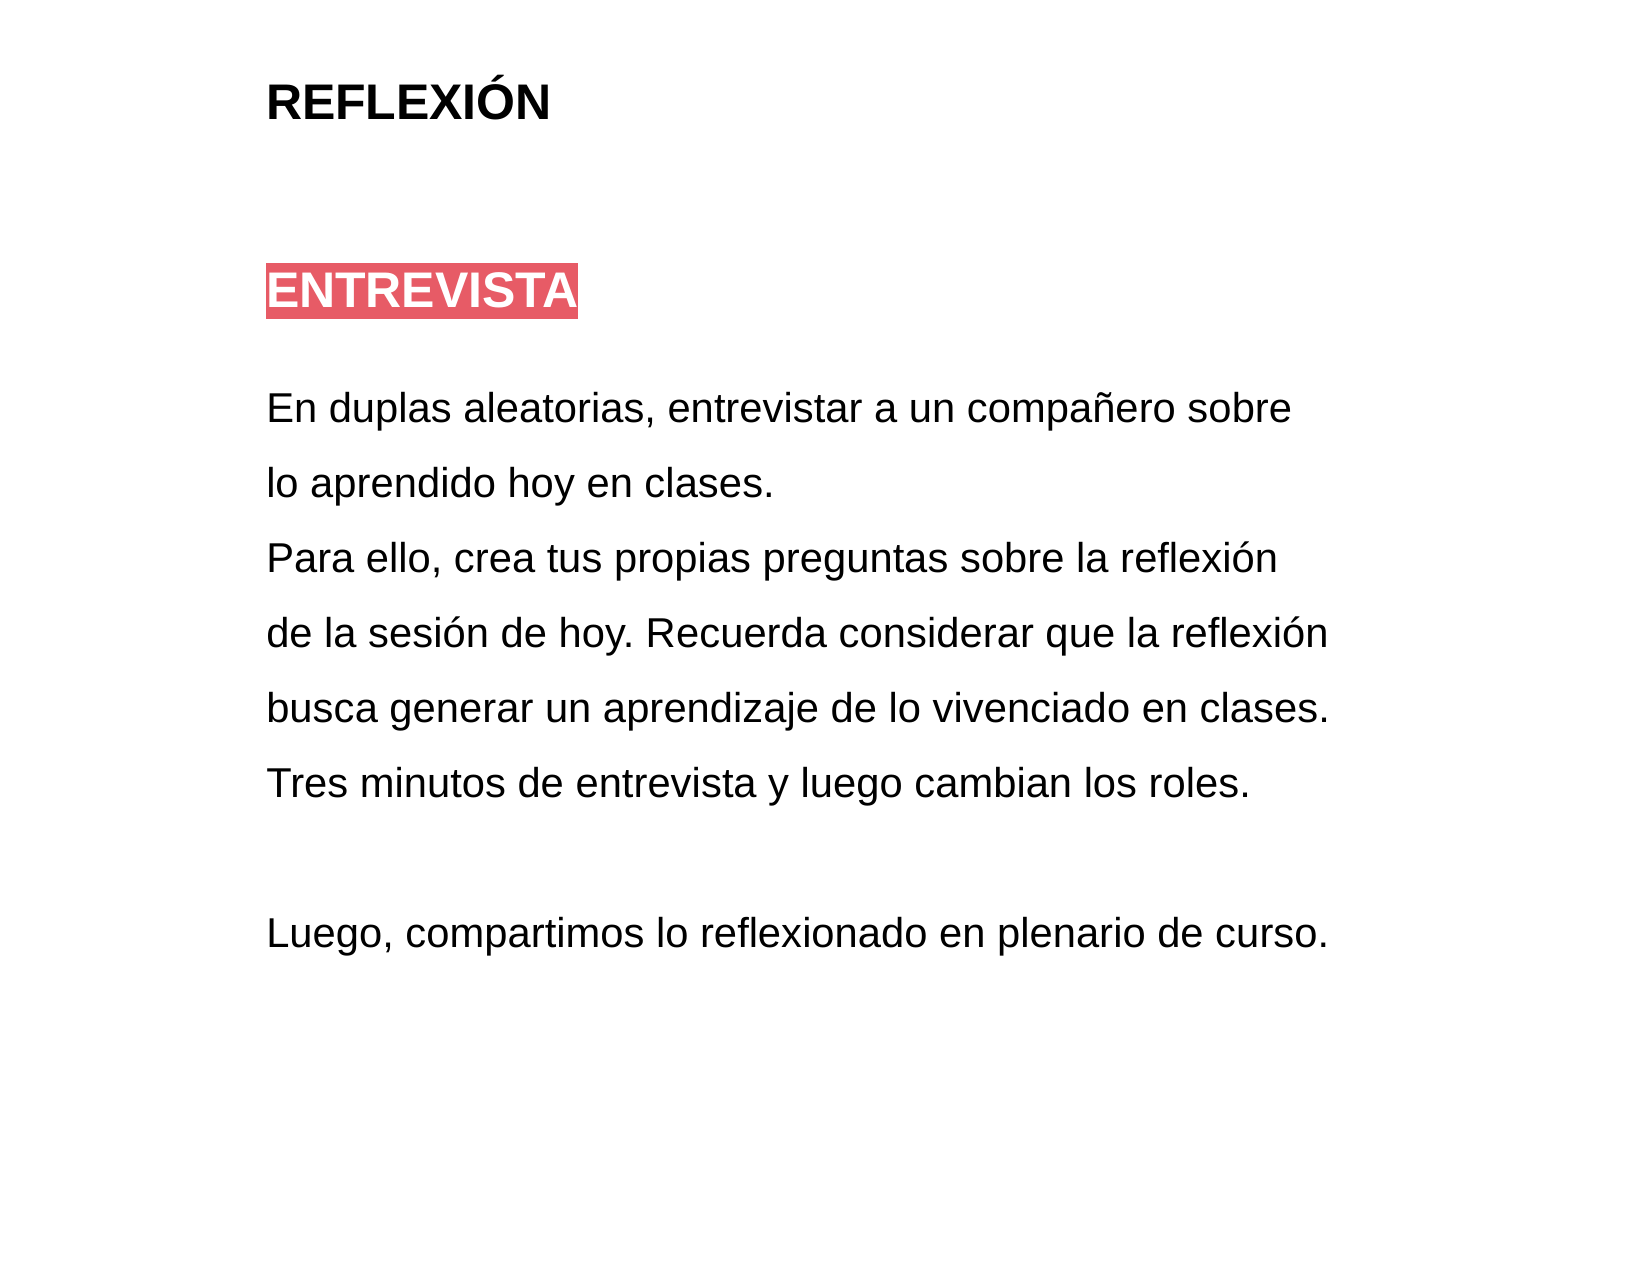

REFLEXIÓN
ENTREVISTA
En duplas aleatorias, entrevistar a un compañero sobre lo aprendido hoy en clases.
Para ello, crea tus propias preguntas sobre la reflexión de la sesión de hoy. Recuerda considerar que la reflexión busca generar un aprendizaje de lo vivenciado en clases.
Tres minutos de entrevista y luego cambian los roles.

Luego, compartimos lo reflexionado en plenario de curso.